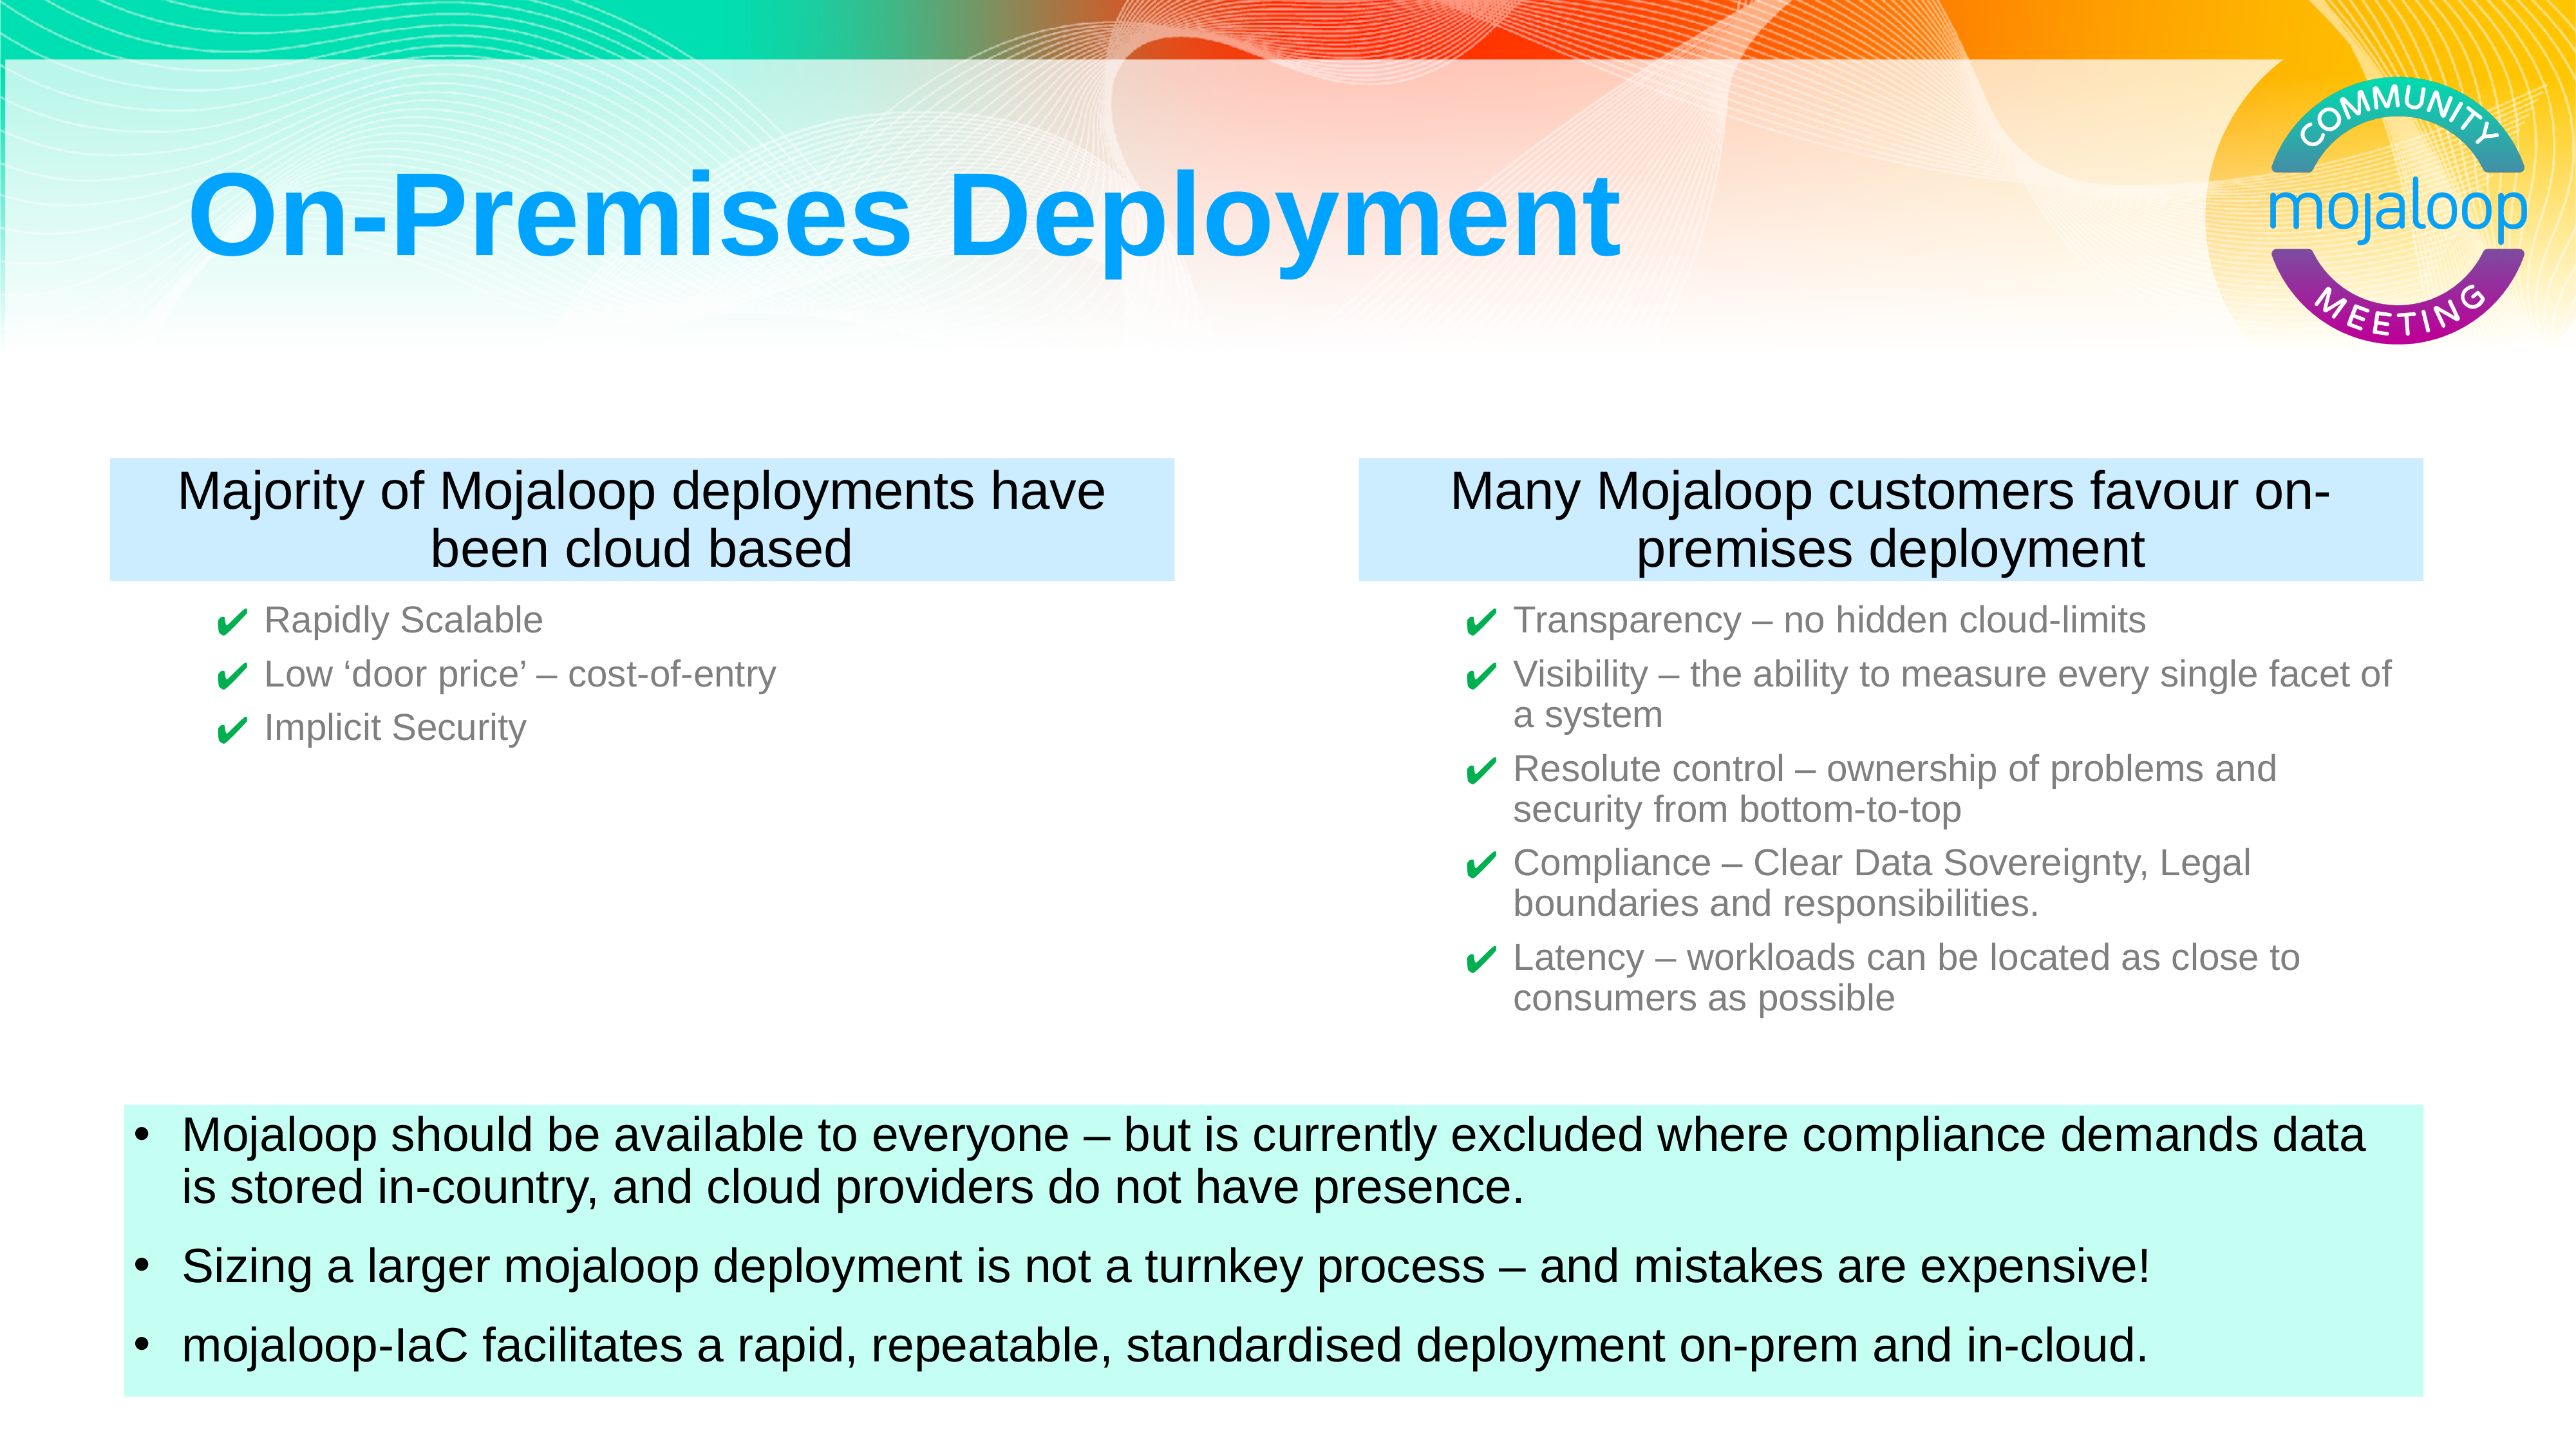

# On-Premises Deployment
Majority of Mojaloop deployments have been cloud based
Many Mojaloop customers favour on-premises deployment
Rapidly Scalable
Low ‘door price’ – cost-of-entry
Implicit Security

Transparency – no hidden cloud-limits
Visibility – the ability to measure every single facet of a system
Resolute control – ownership of problems and security from bottom-to-top
Compliance – Clear Data Sovereignty, Legal boundaries and responsibilities.
Latency – workloads can be located as close to consumers as possible

Mojaloop should be available to everyone – but is currently excluded where compliance demands data is stored in-country, and cloud providers do not have presence.
Sizing a larger mojaloop deployment is not a turnkey process – and mistakes are expensive!
mojaloop-IaC facilitates a rapid, repeatable, standardised deployment on-prem and in-cloud.